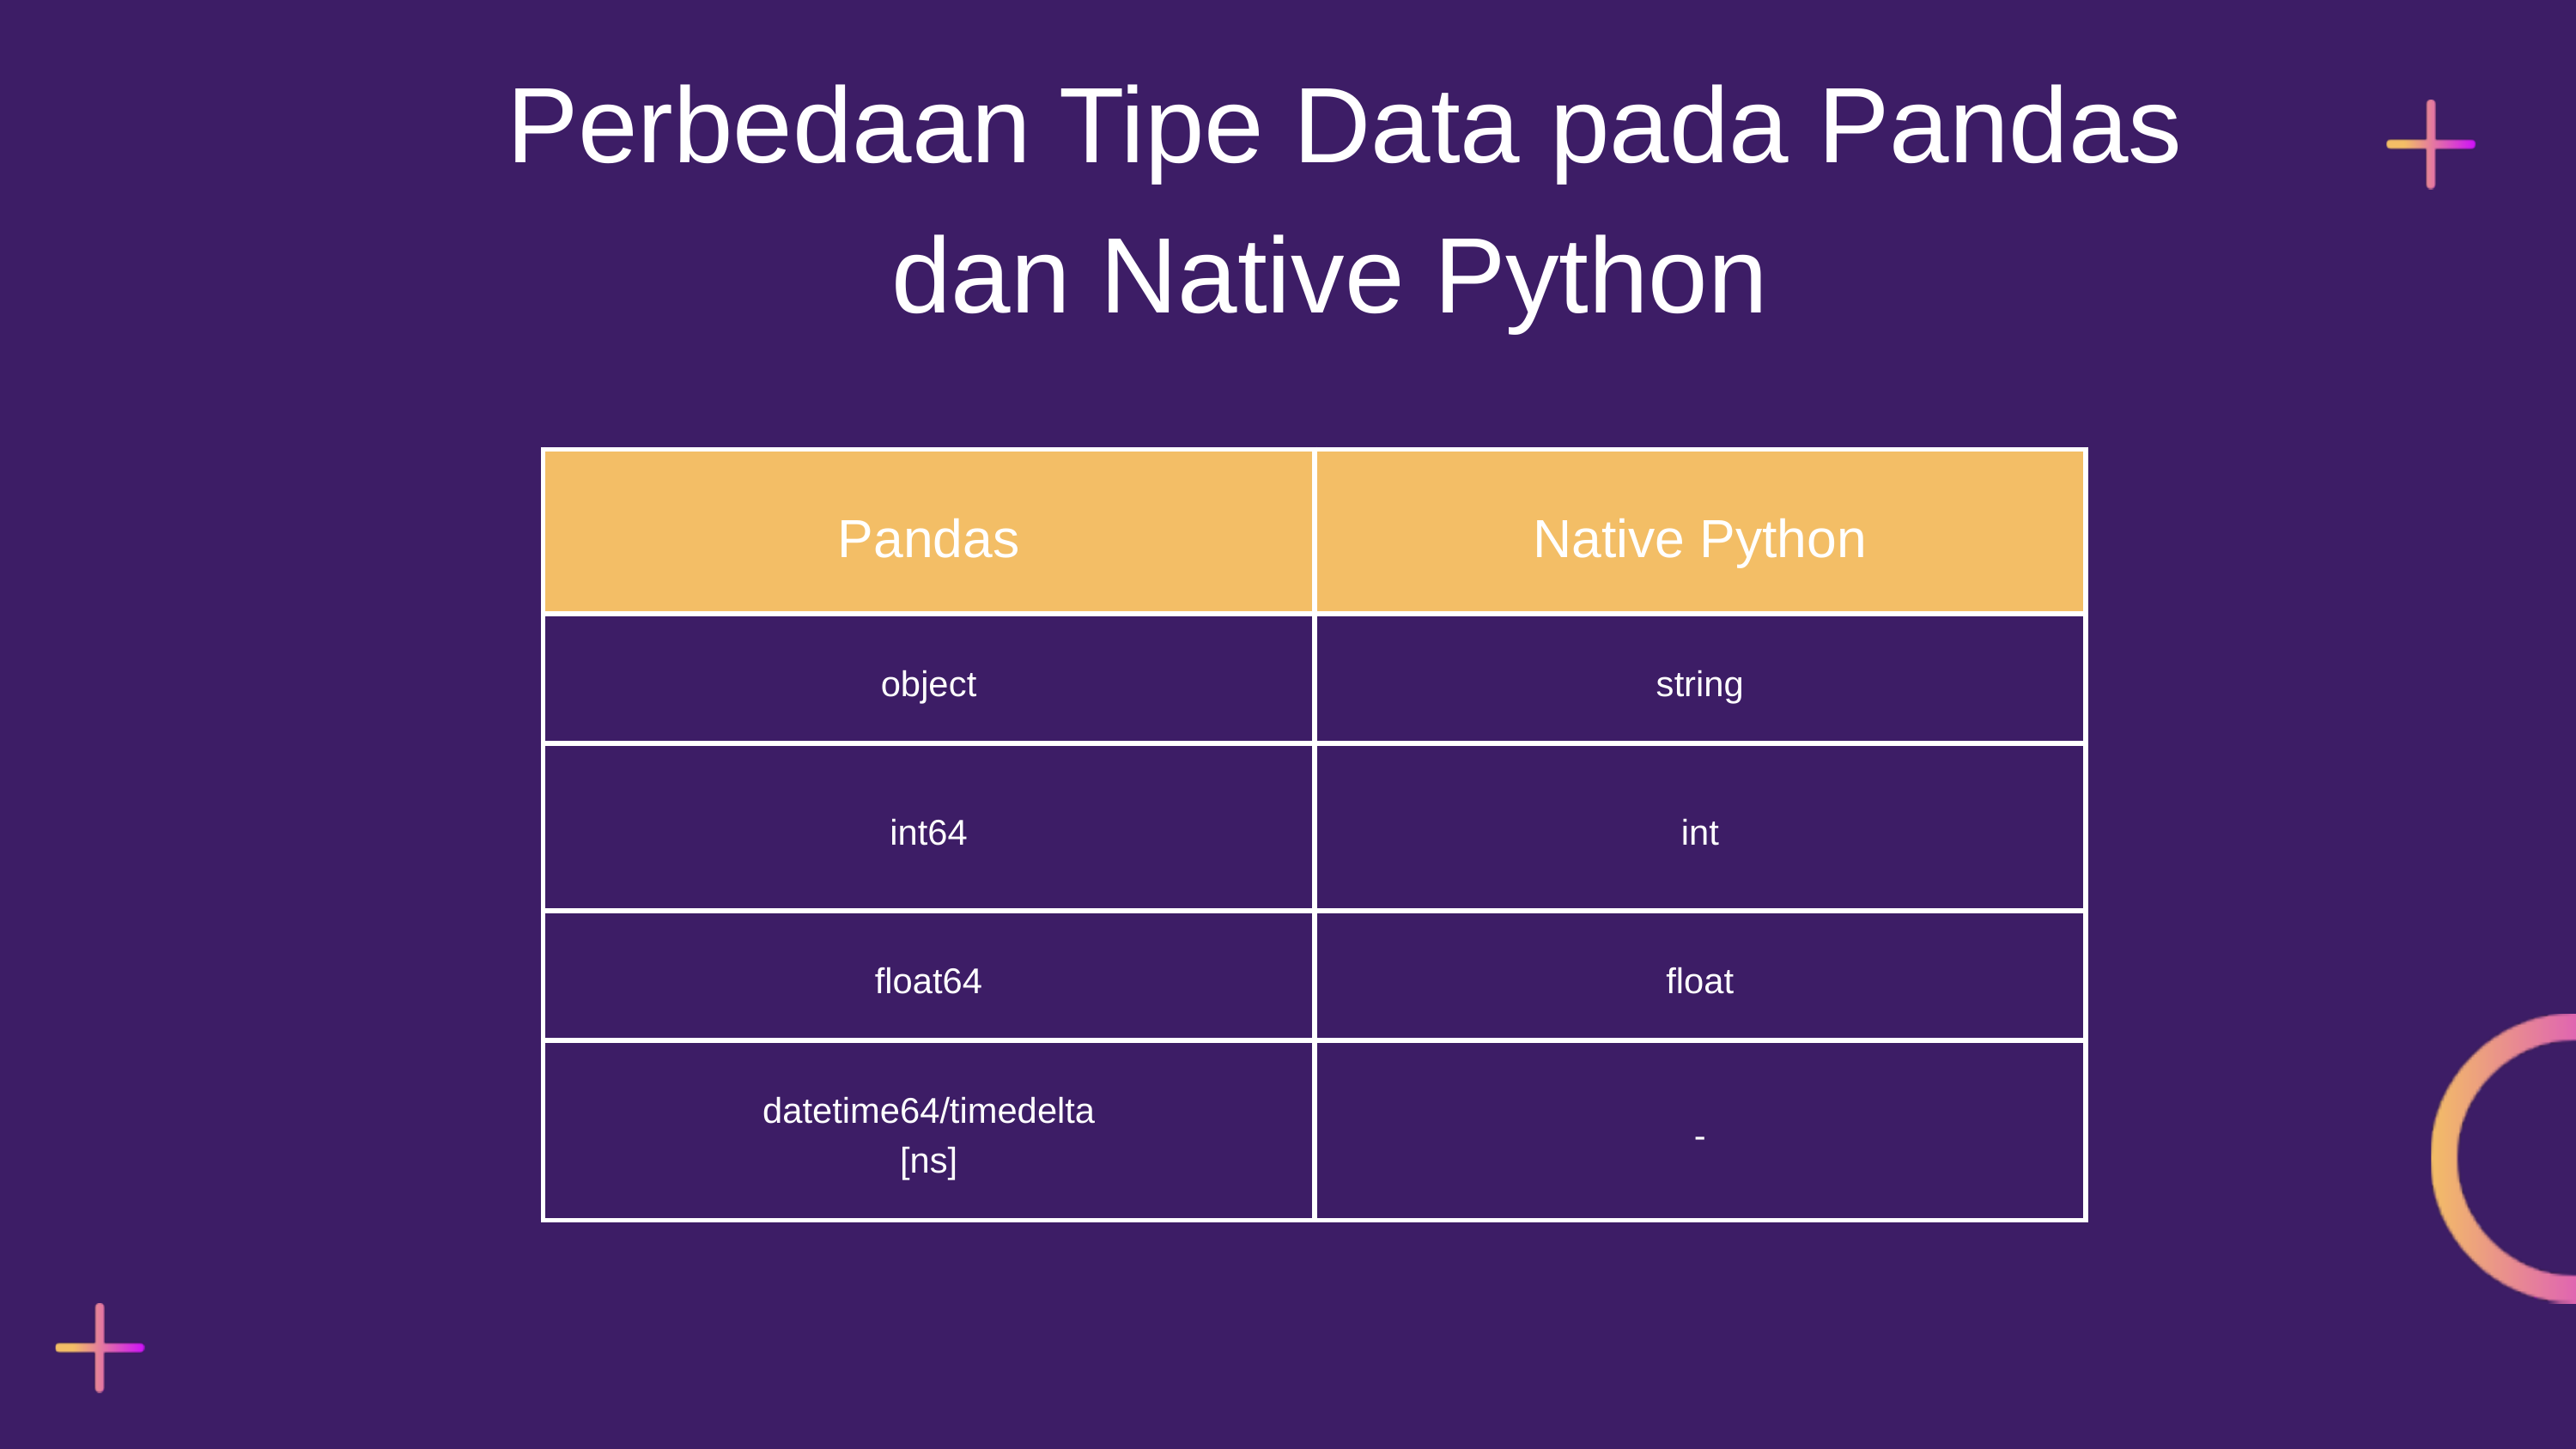

Perbedaan Tipe Data pada Pandas dan Native Python

| Pandas | Native Python |
| --- | --- |
| object | string |
| int64 | int |
| float64 | float |
| datetime64/timedelta [ns] | - |